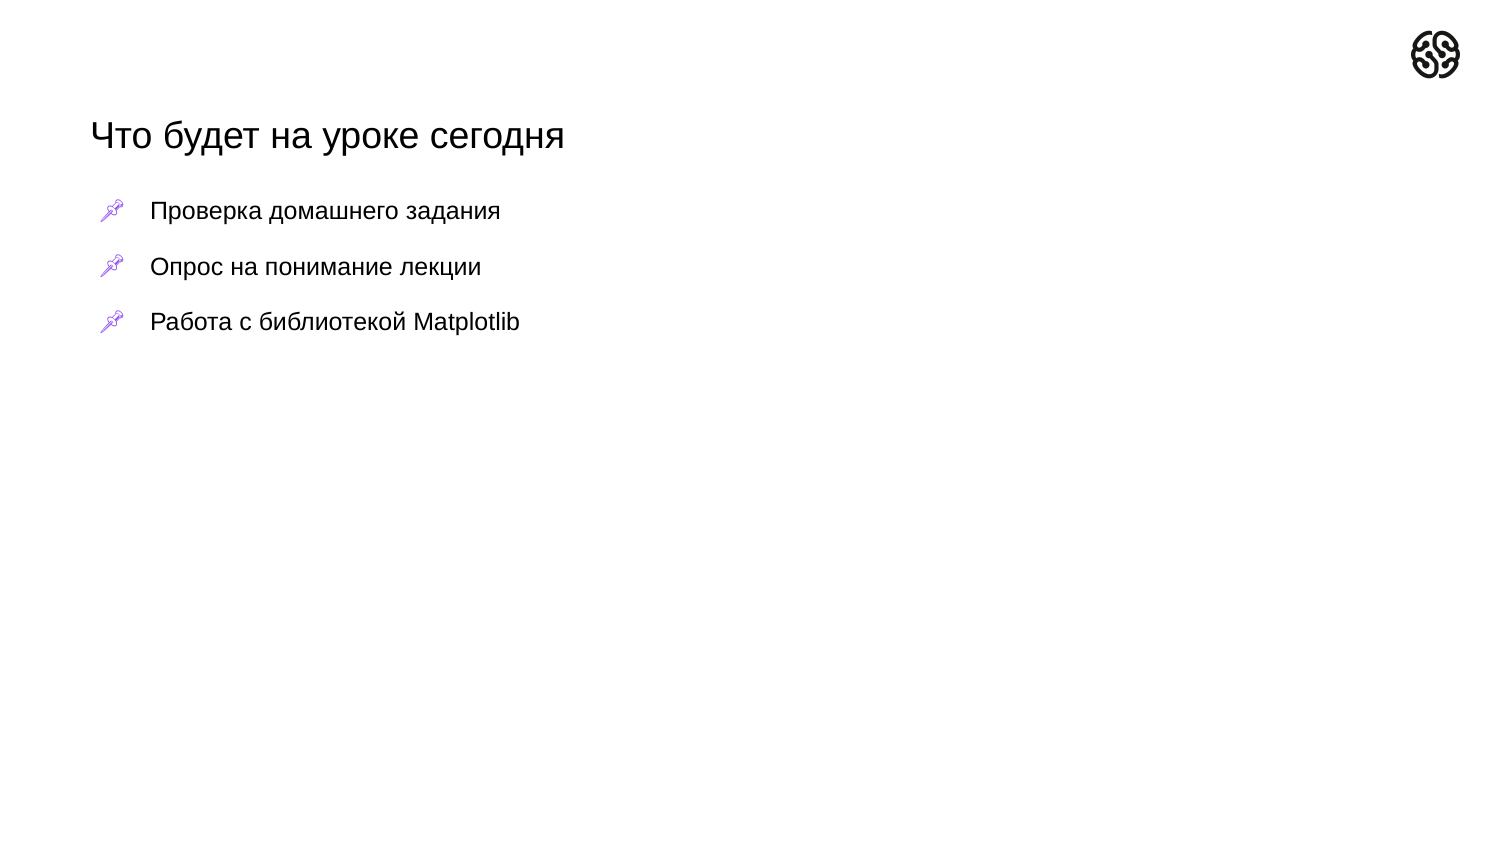

# Что будет на уроке сегодня
Проверка домашнего задания
Опрос на понимание лекции
Работа с библиотекой Matplotlib